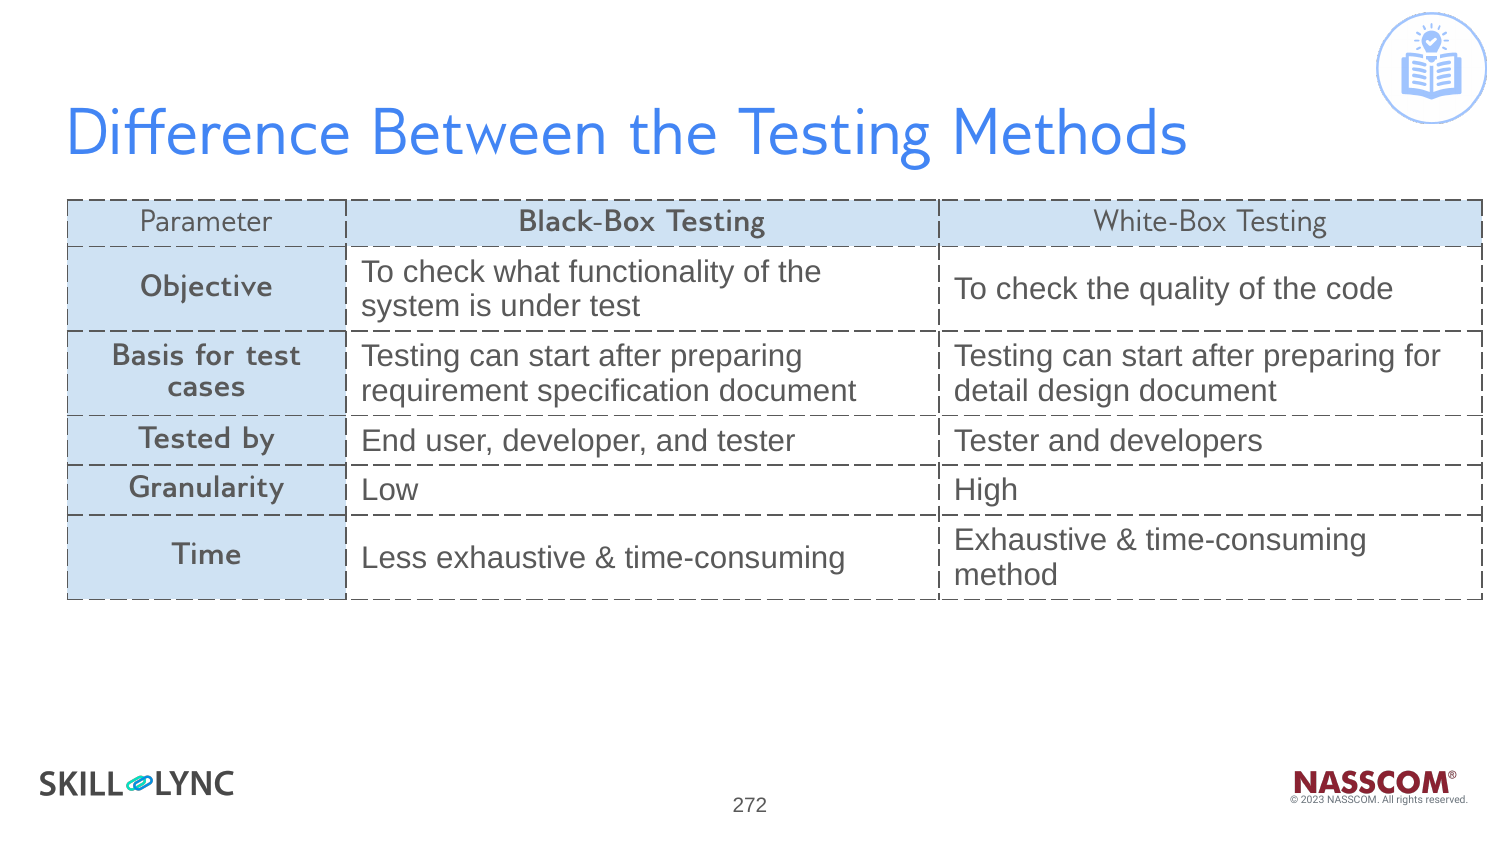

# Difference Between the Testing Methods
| Parameter | Black-Box Testing | White-Box Testing |
| --- | --- | --- |
| Objective | To check what functionality of the system is under test | To check the quality of the code |
| Basis for test cases | Testing can start after preparing requirement specification document | Testing can start after preparing for detail design document |
| Tested by | End user, developer, and tester | Tester and developers |
| Granularity | Low | High |
| Time | Less exhaustive & time-consuming | Exhaustive & time-consuming method |
272